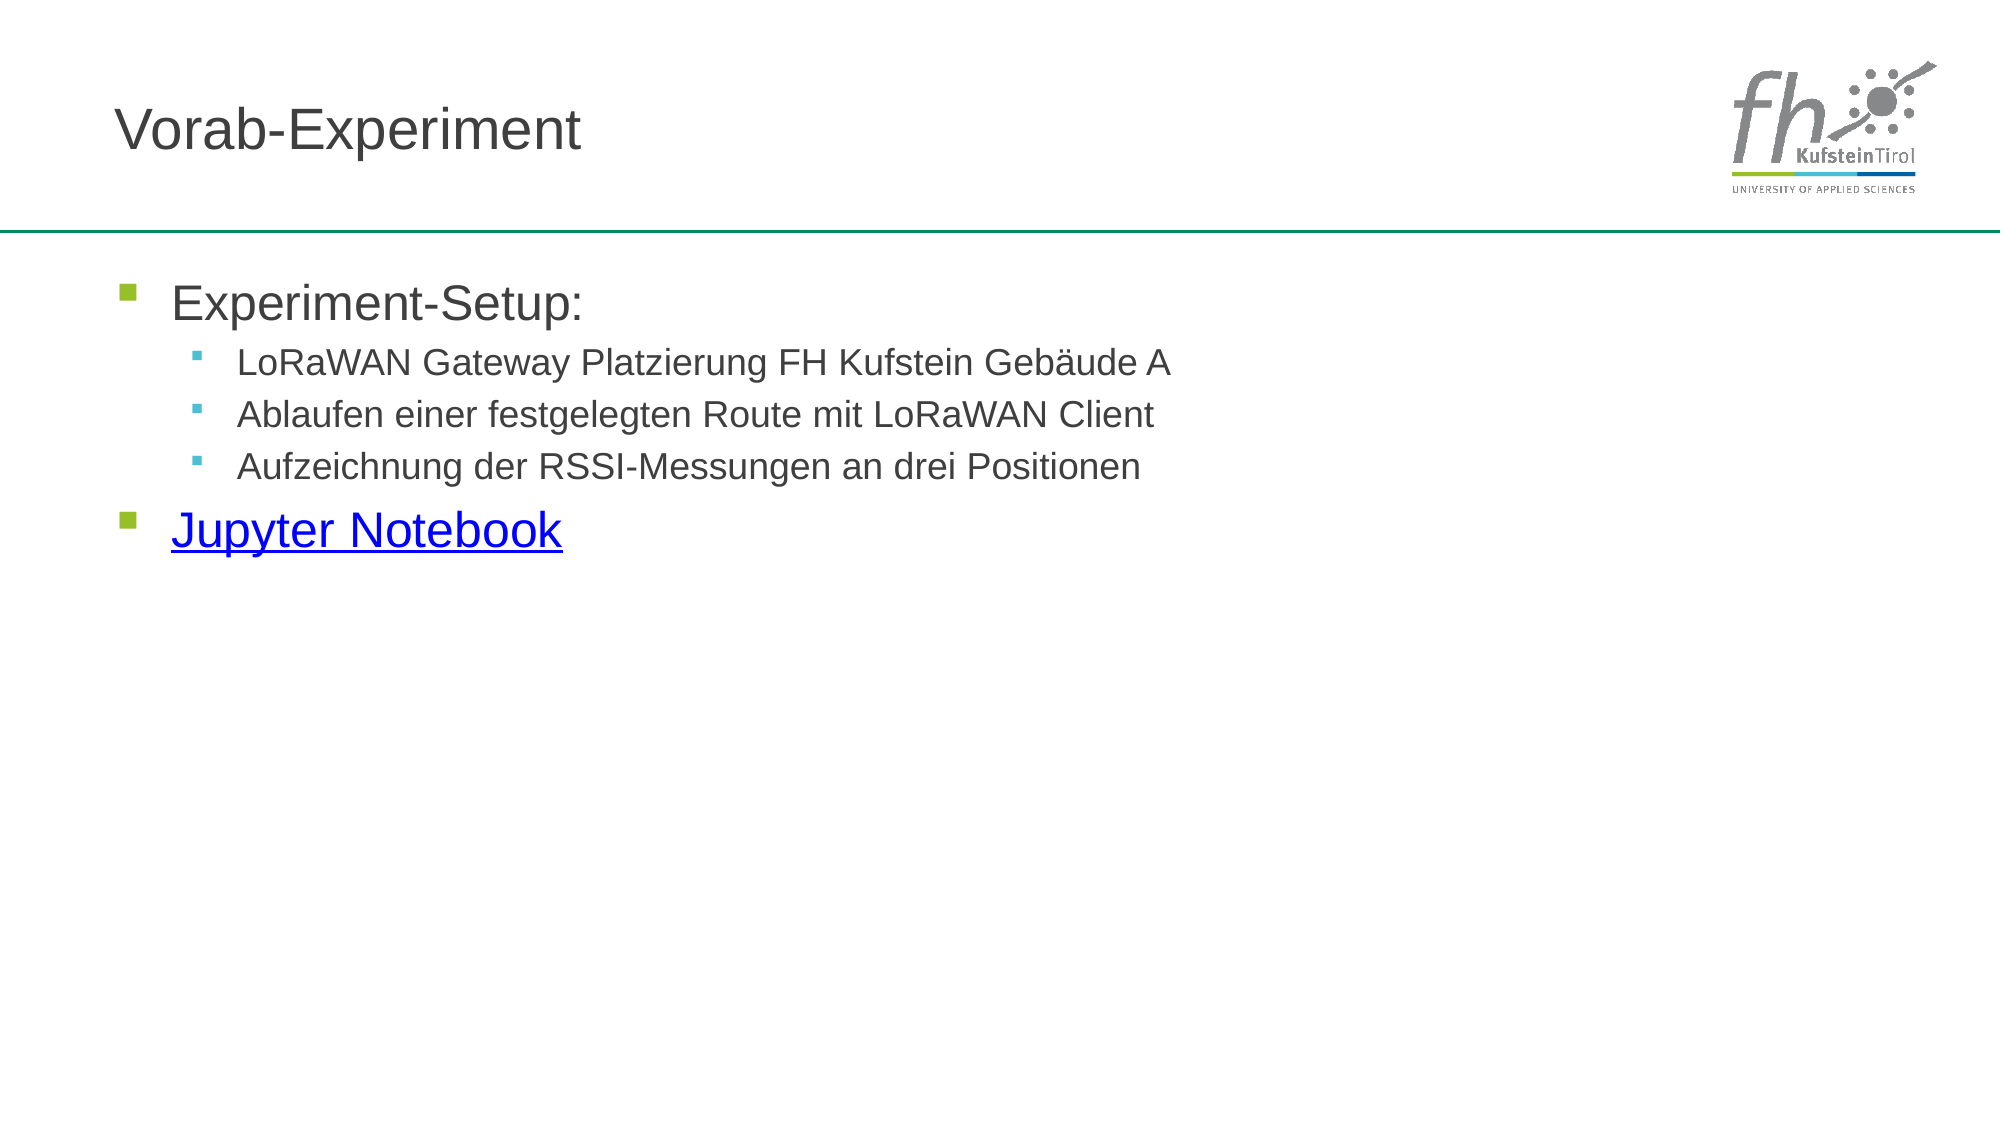

# Vorab-Experiment
Experiment-Setup:
LoRaWAN Gateway Platzierung FH Kufstein Gebäude A
Ablaufen einer festgelegten Route mit LoRaWAN Client
Aufzeichnung der RSSI-Messungen an drei Positionen
Jupyter Notebook